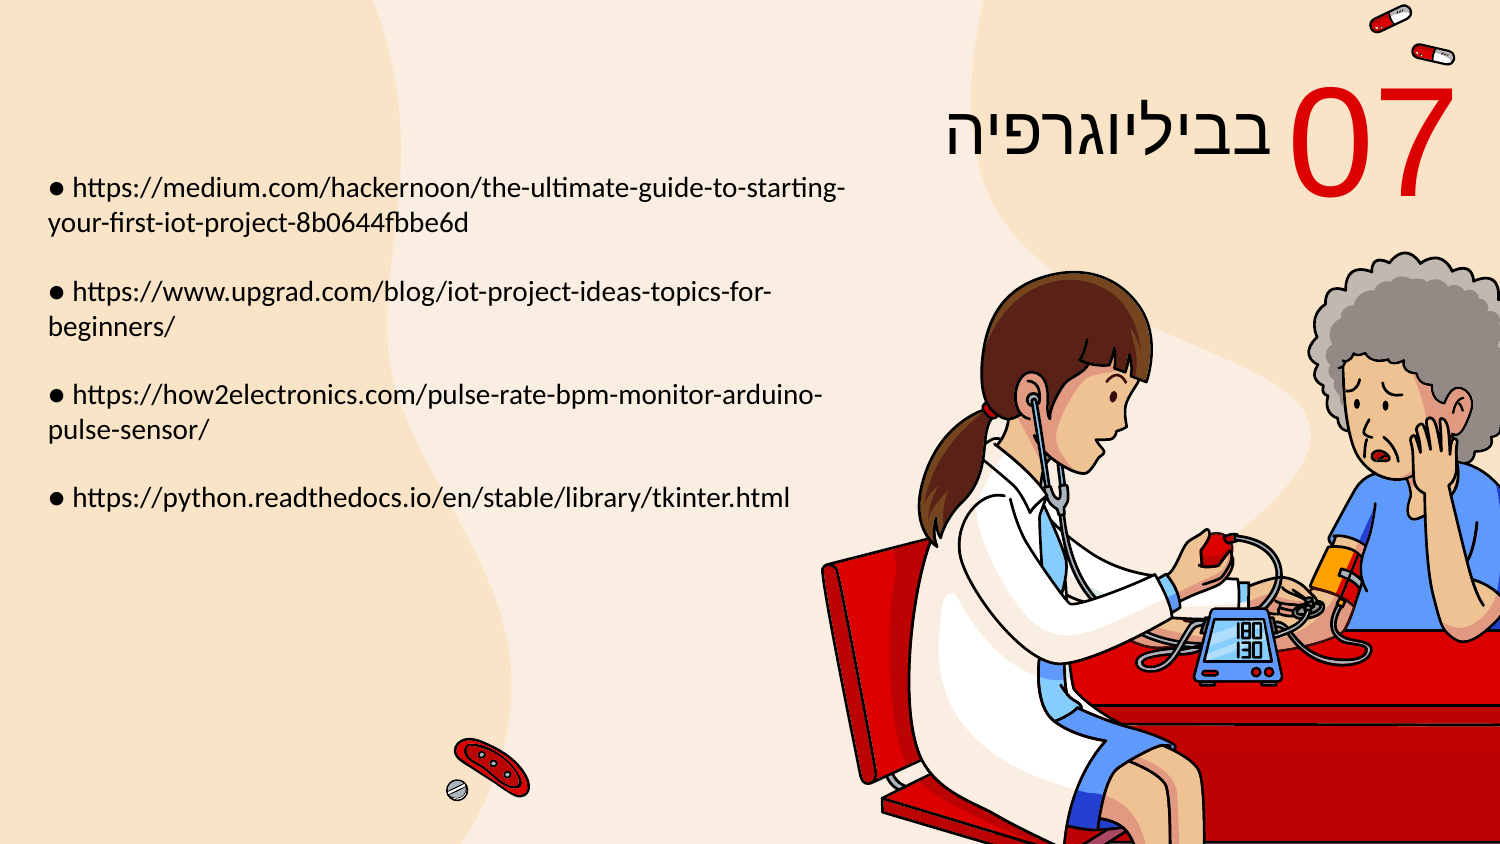

07
# בביליוגרפיה
● https://medium.com/hackernoon/the-ultimate-guide-to-starting-your-first-iot-project-8b0644fbbe6d
● https://www.upgrad.com/blog/iot-project-ideas-topics-for-beginners/
● https://how2electronics.com/pulse-rate-bpm-monitor-arduino-pulse-sensor/
● https://python.readthedocs.io/en/stable/library/tkinter.html